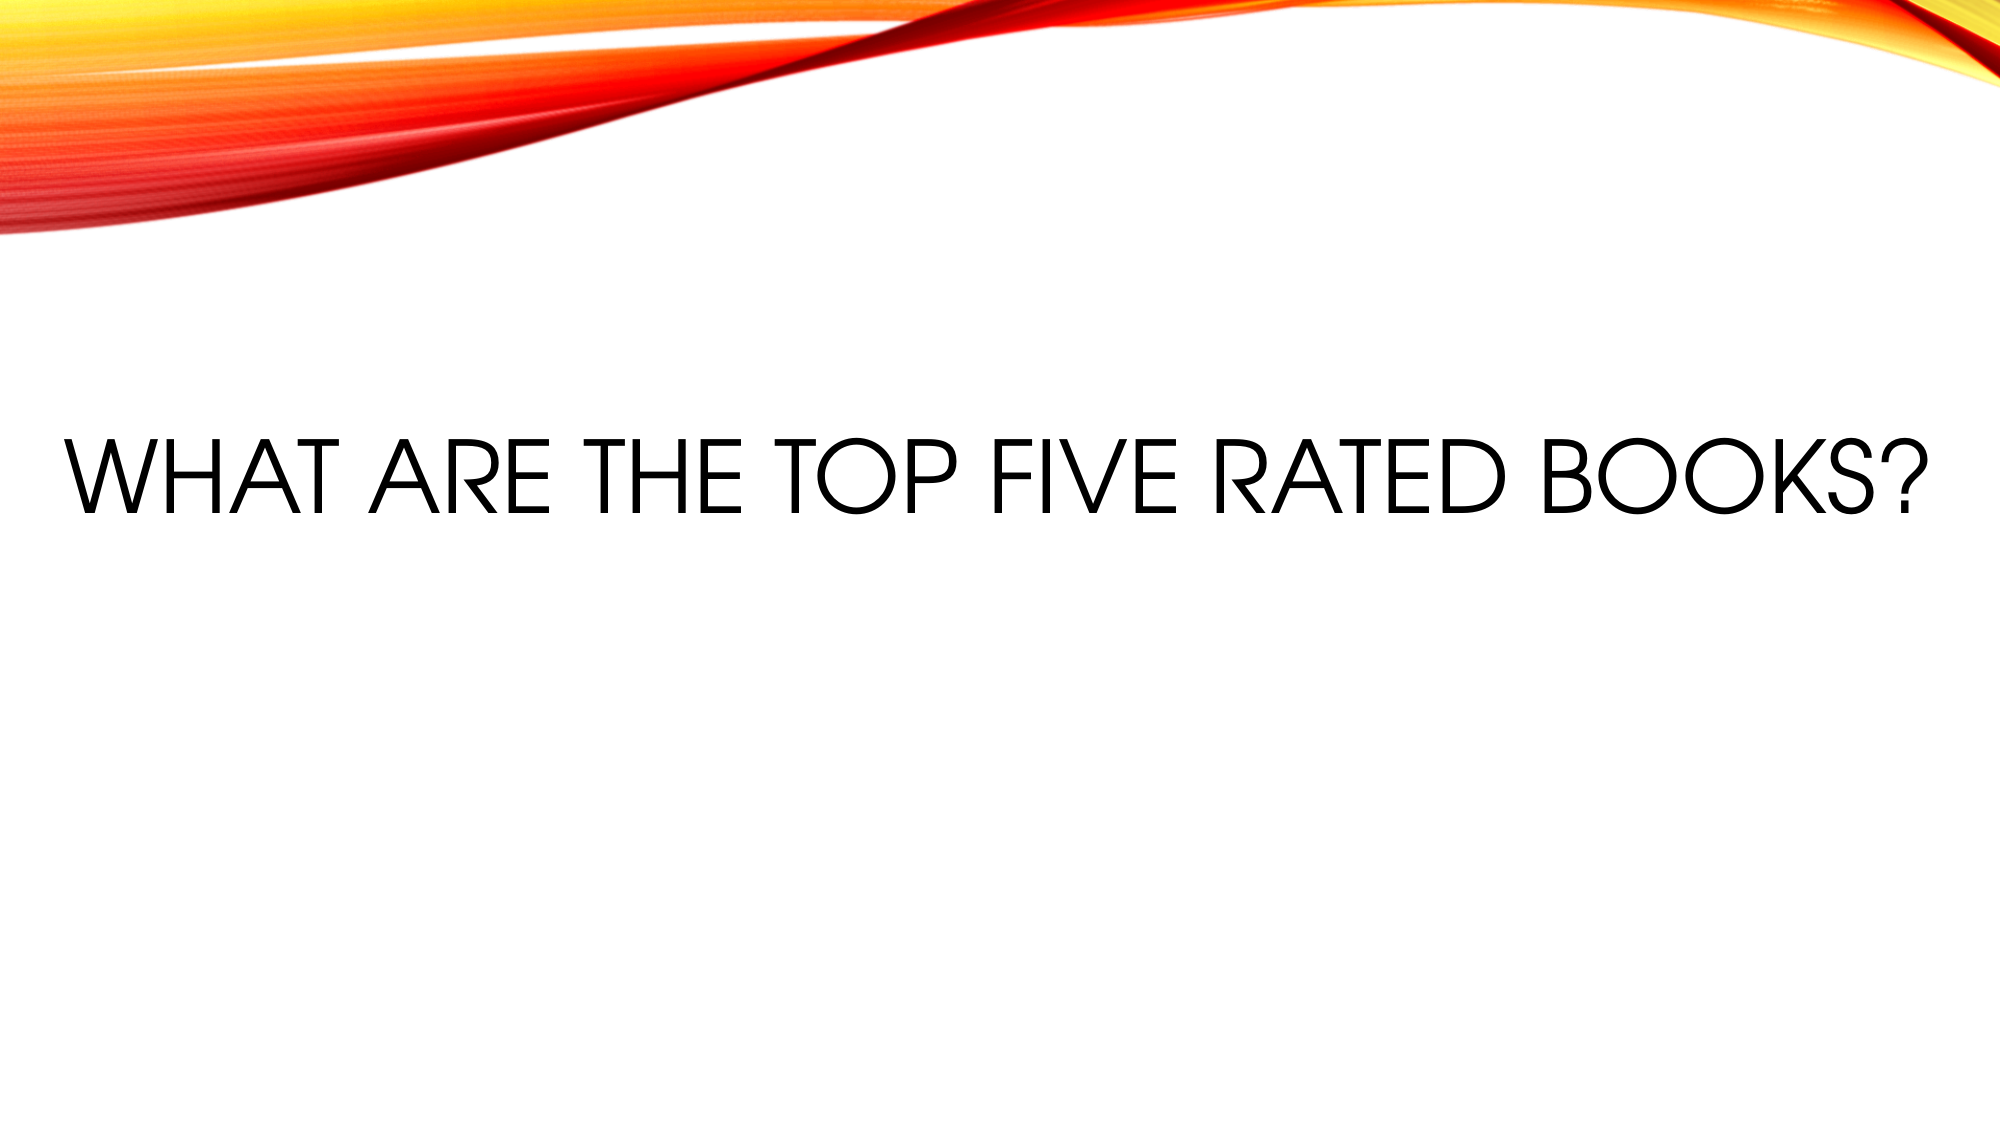

# What are the top five rated books?